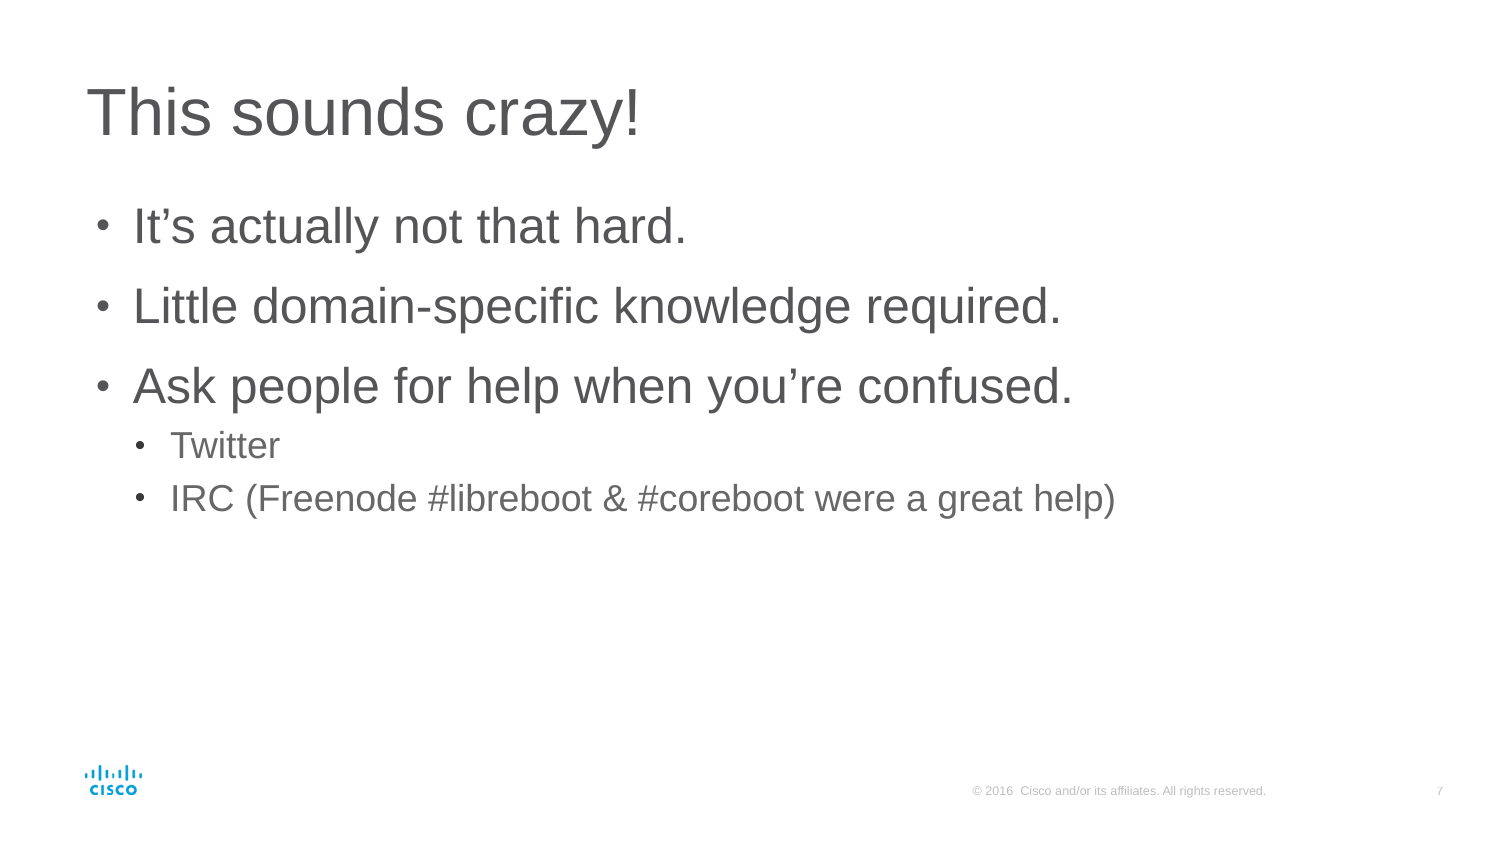

# This sounds crazy!
It’s actually not that hard.
Little domain-specific knowledge required.
Ask people for help when you’re confused.
Twitter
IRC (Freenode #libreboot & #coreboot were a great help)